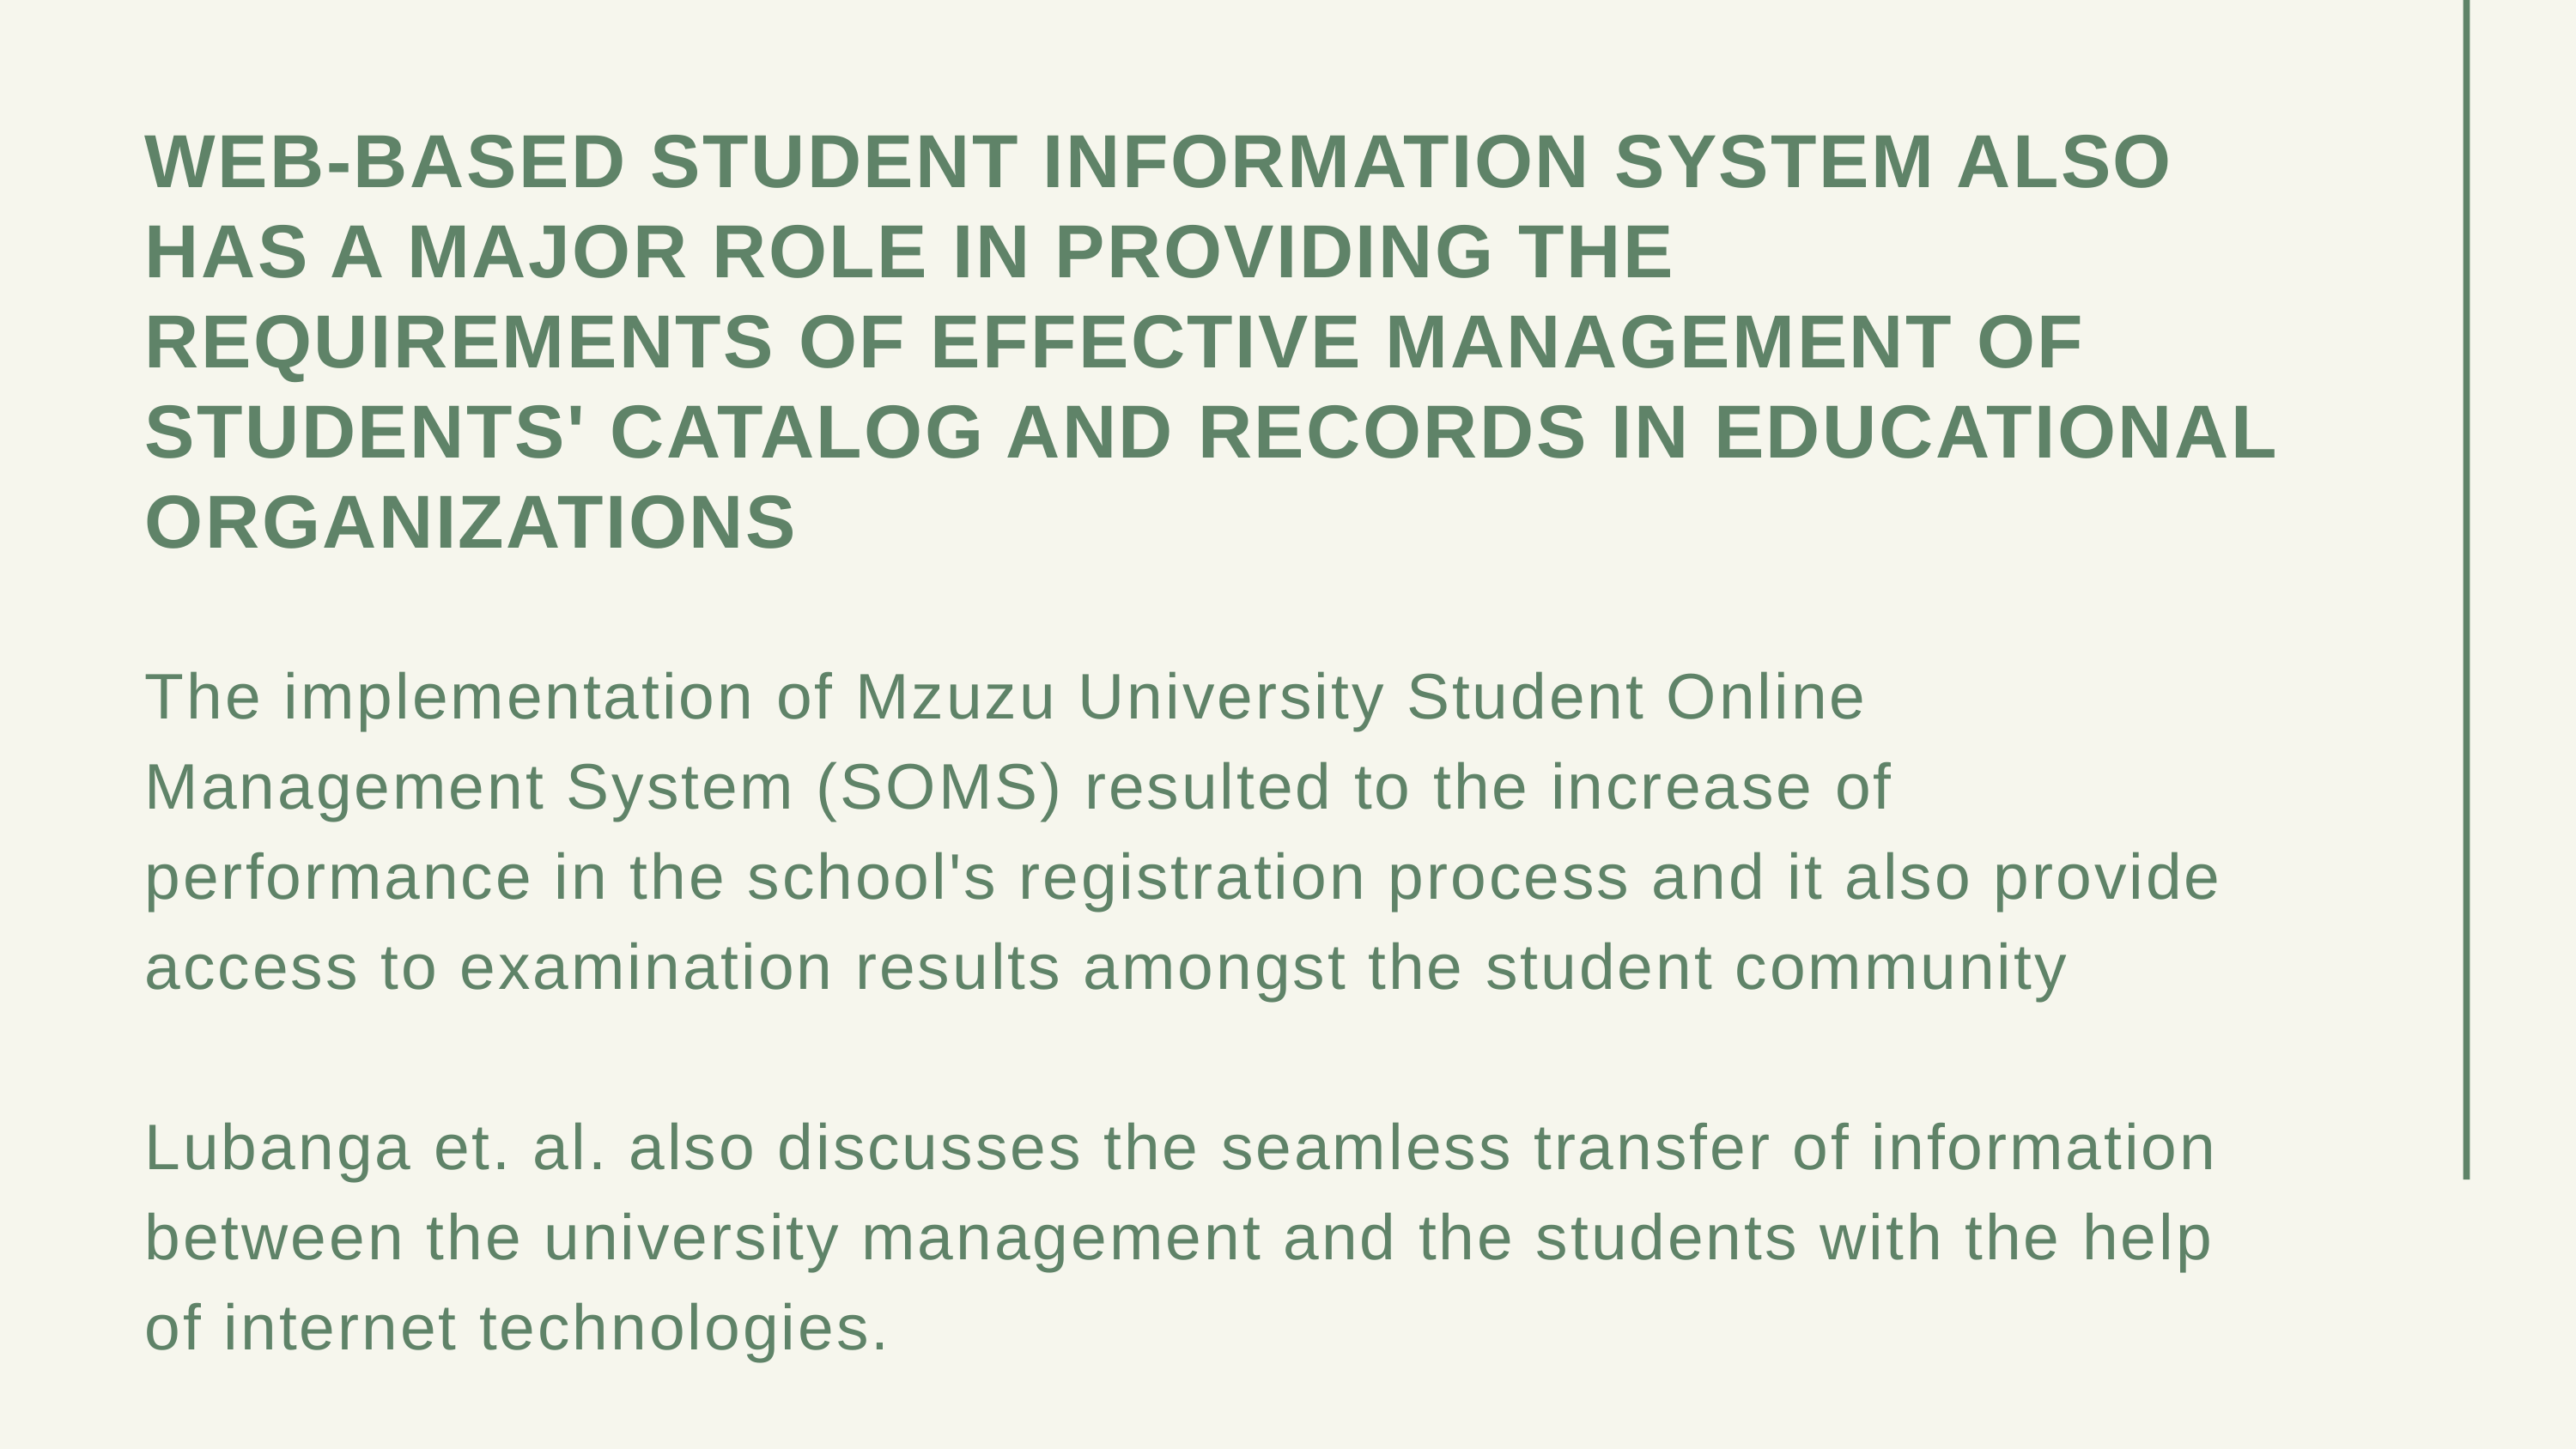

WEB-BASED STUDENT INFORMATION SYSTEM ALSO HAS A MAJOR ROLE IN PROVIDING THE REQUIREMENTS OF EFFECTIVE MANAGEMENT OF STUDENTS' CATALOG AND RECORDS IN EDUCATIONAL ORGANIZATIONS
The implementation of Mzuzu University Student Online Management System (SOMS) resulted to the increase of performance in the school's registration process and it also provide access to examination results amongst the student community

Lubanga et. al. also discusses the seamless transfer of information between the university management and the students with the help of internet technologies.
SDCC • 2020